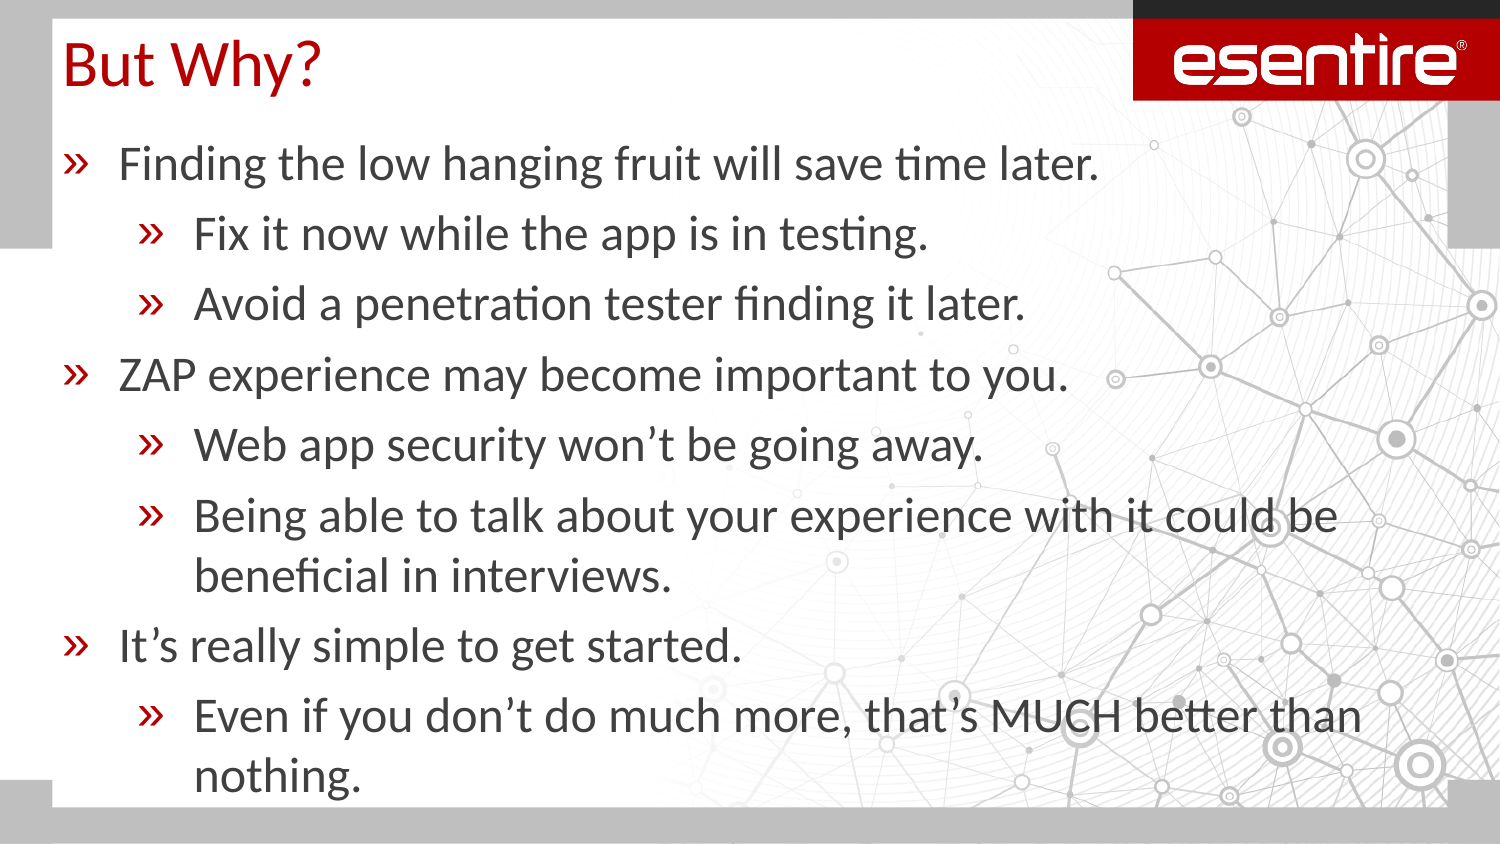

# But Why?
Finding the low hanging fruit will save time later.
Fix it now while the app is in testing.
Avoid a penetration tester finding it later.
ZAP experience may become important to you.
Web app security won’t be going away.
Being able to talk about your experience with it could be beneficial in interviews.
It’s really simple to get started.
Even if you don’t do much more, that’s MUCH better than nothing.
30